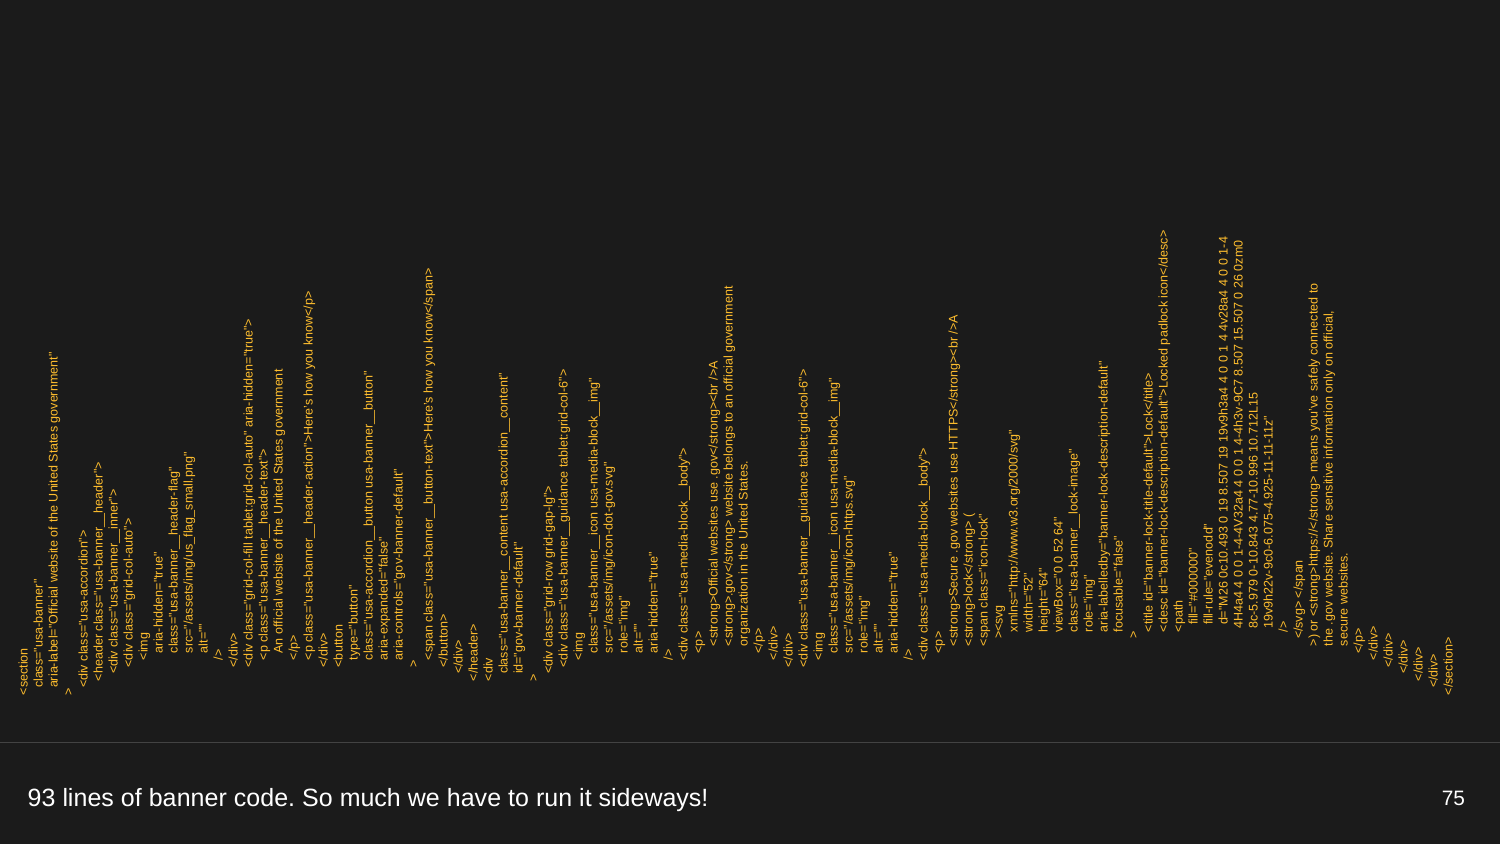

<section
  class="usa-banner"
  aria-label="Official website of the United States government"
>
  <div class="usa-accordion">
    <header class="usa-banner__header">
      <div class="usa-banner__inner">
        <div class="grid-col-auto">
          <img
            aria-hidden="true"
            class="usa-banner__header-flag"
            src="/assets/img/us_flag_small.png"
            alt=""
          />
        </div>
        <div class="grid-col-fill tablet:grid-col-auto" aria-hidden="true">
          <p class="usa-banner__header-text">
            An official website of the United States government
          </p>
          <p class="usa-banner__header-action">Here’s how you know</p>
        </div>
        <button
          type="button"
          class="usa-accordion__button usa-banner__button"
          aria-expanded="false"
          aria-controls="gov-banner-default"
        >
          <span class="usa-banner__button-text">Here’s how you know</span>
        </button>
      </div>
    </header>
    <div
      class="usa-banner__content usa-accordion__content"
      id="gov-banner-default"
    >
      <div class="grid-row grid-gap-lg">
        <div class="usa-banner__guidance tablet:grid-col-6">
          <img
            class="usa-banner__icon usa-media-block__img"
            src="/assets/img/icon-dot-gov.svg"
            role="img"
            alt=""
            aria-hidden="true"
          />
          <div class="usa-media-block__body">
            <p>
              <strong>Official websites use .gov</strong><br />A
              <strong>.gov</strong> website belongs to an official government
              organization in the United States.
            </p>
          </div>
        </div>
        <div class="usa-banner__guidance tablet:grid-col-6">
          <img
            class="usa-banner__icon usa-media-block__img"
            src="/assets/img/icon-https.svg"
            role="img"
            alt=""
            aria-hidden="true"
          />
          <div class="usa-media-block__body">
            <p>
              <strong>Secure .gov websites use HTTPS</strong><br />A
              <strong>lock</strong> (
              <span class="icon-lock"
                ><svg
                  xmlns="http://www.w3.org/2000/svg"
                  width="52"
                  height="64"
                  viewBox="0 0 52 64"
                  class="usa-banner__lock-image"
                  role="img"
                  aria-labelledby="banner-lock-description-default"
                  focusable="false"
                >
                  <title id="banner-lock-title-default">Lock</title>
                  <desc id="banner-lock-description-default">Locked padlock icon</desc>
                  <path
                    fill="#000000"
                    fill-rule="evenodd"
                    d="M26 0c10.493 0 19 8.507 19 19v9h3a4 4 0 0 1 4 4v28a4 4 0 0 1-4
                   4H4a4 4 0 0 1-4-4V32a4 4 0 0 1 4-4h3v-9C7 8.507 15.507 0 26 0zm0
                   8c-5.979 0-10.843 4.77-10.996 10.712L15
                   19v9h22v-9c0-6.075-4.925-11-11-11z"
                  />
                </svg> </span
              >) or <strong>https://</strong> means you’ve safely connected to
              the .gov website. Share sensitive information only on official,
              secure websites.
            </p>
          </div>
        </div>
      </div>
    </div>
  </div>
</section>

75
# 93 lines of banner code. So much we have to run it sideways!